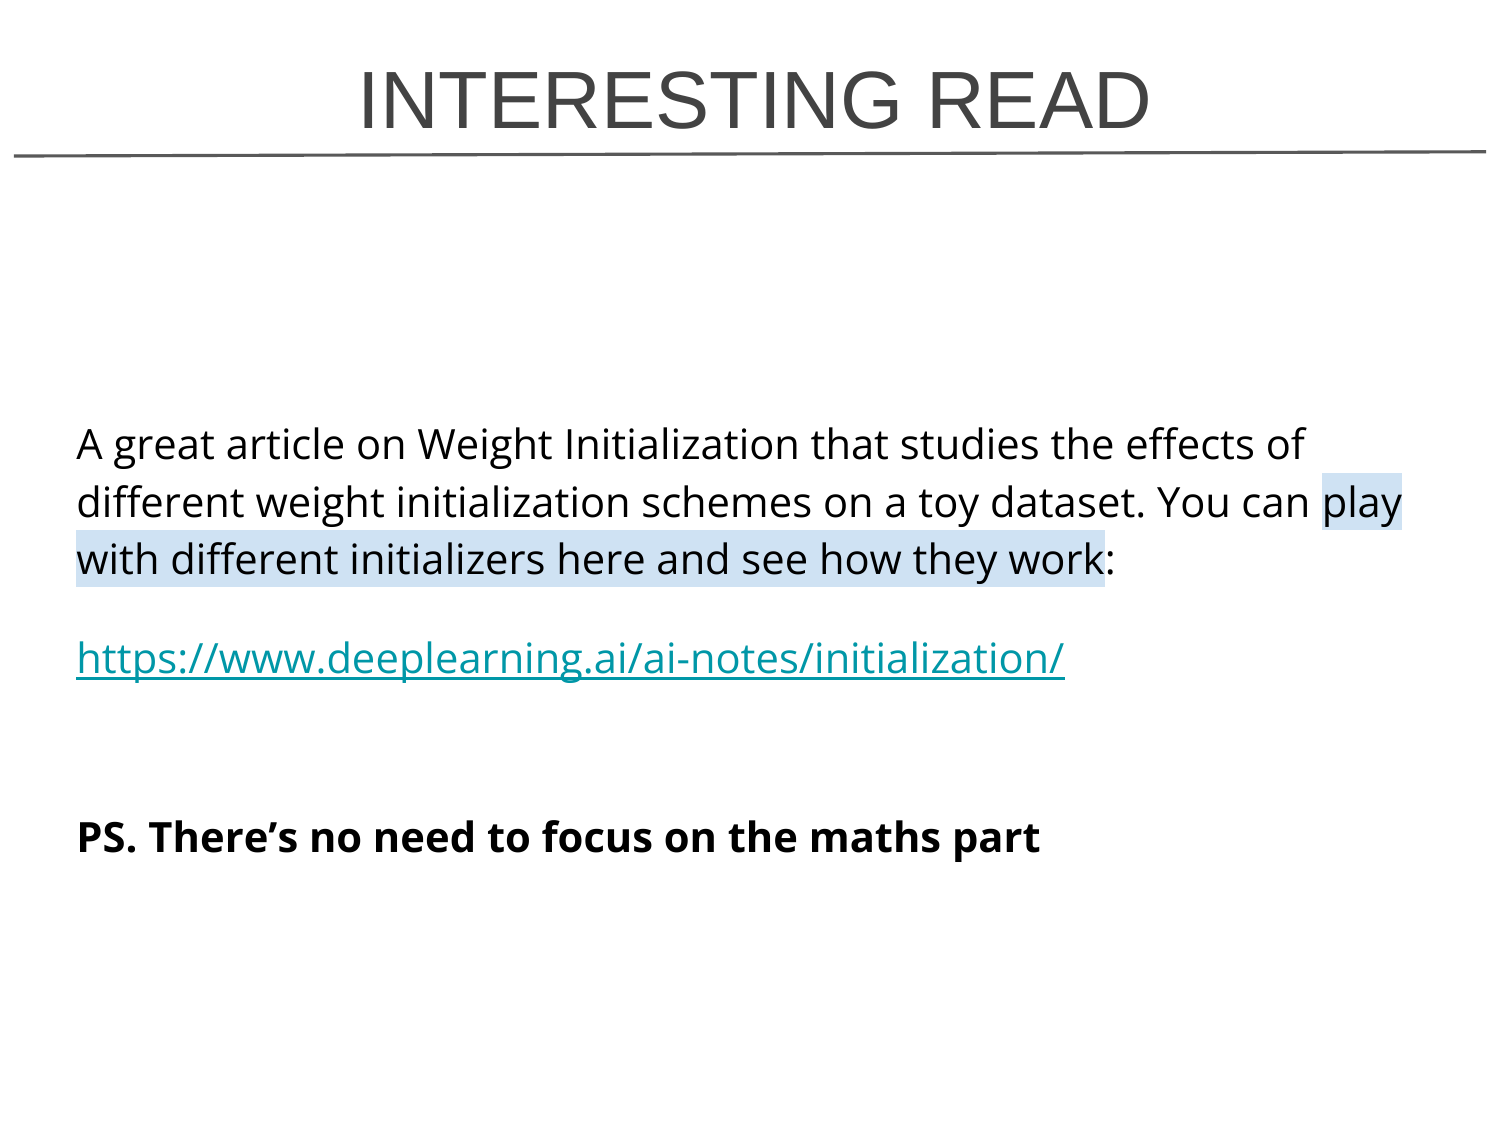

INTERESTING READ

A great article on Weight Initialization that studies the effects of different weight initialization schemes on a toy dataset. You can play with different initializers here and see how they work:

https://www.deeplearning.ai/ai-notes/initialization/

PS. There’s no need to focus on the maths part